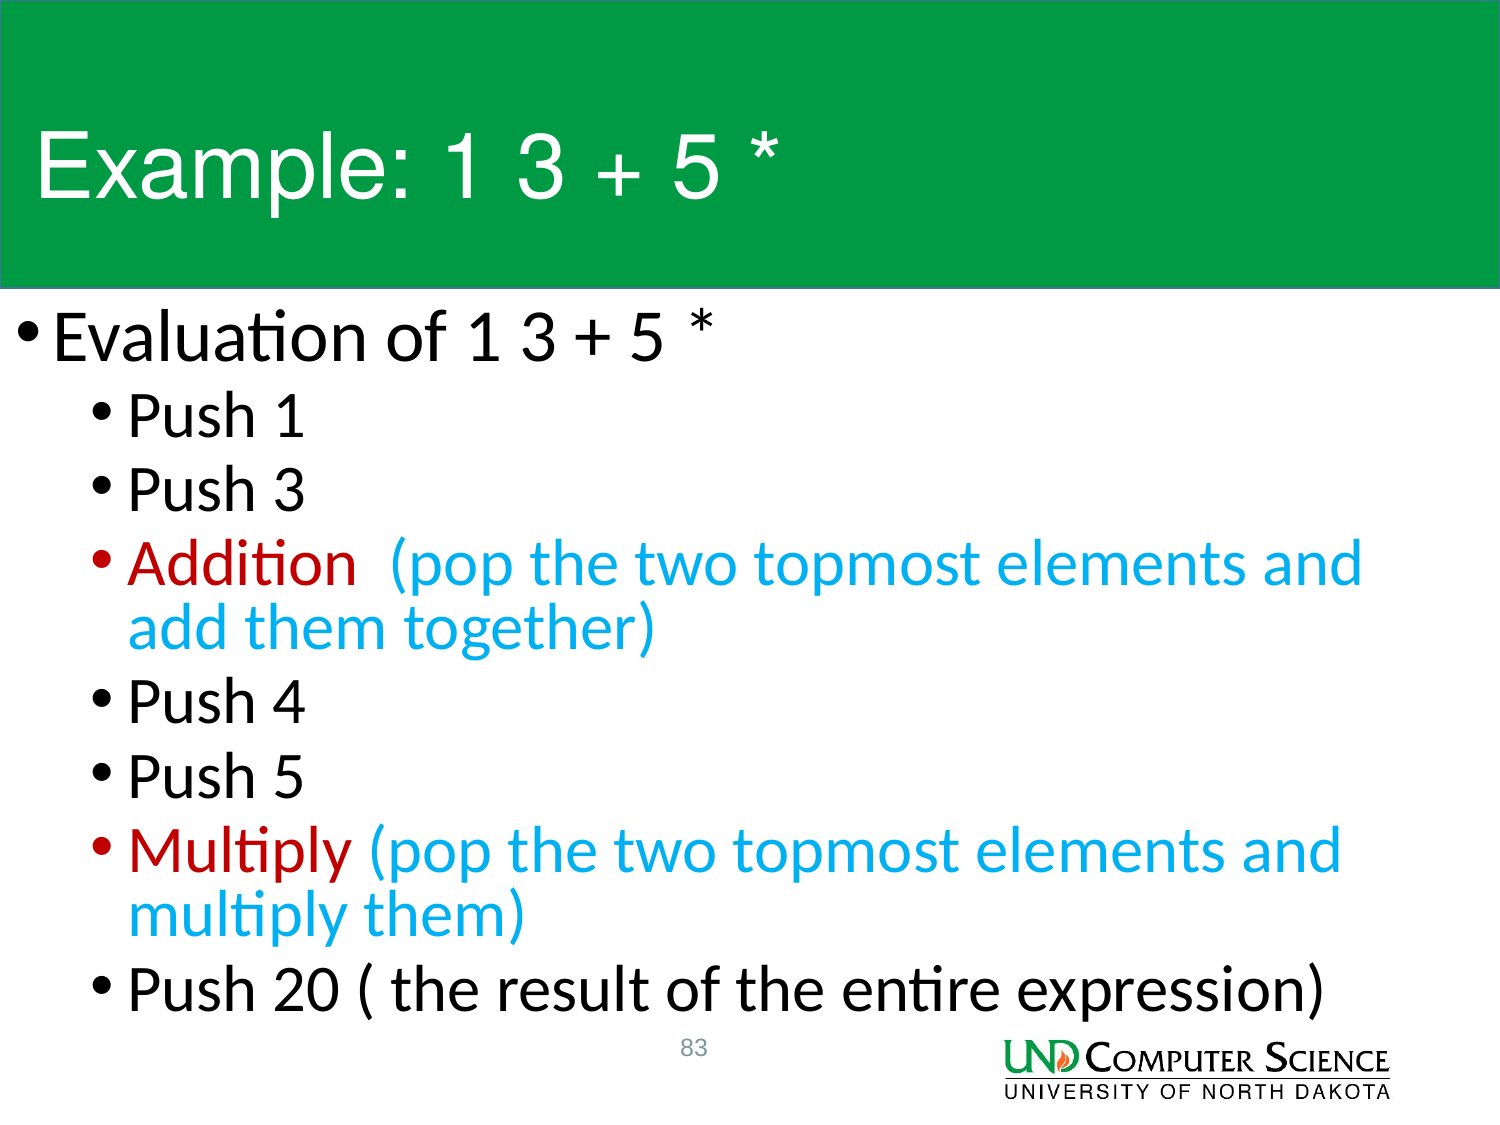

# Example: 1 3 + 5 *
Evaluation of 1 3 + 5 *
Push 1
Push 3
Addition  (pop the two topmost elements and add them together)
Push 4
Push 5
Multiply (pop the two topmost elements and multiply them)
Push 20 ( the result of the entire expression)

83